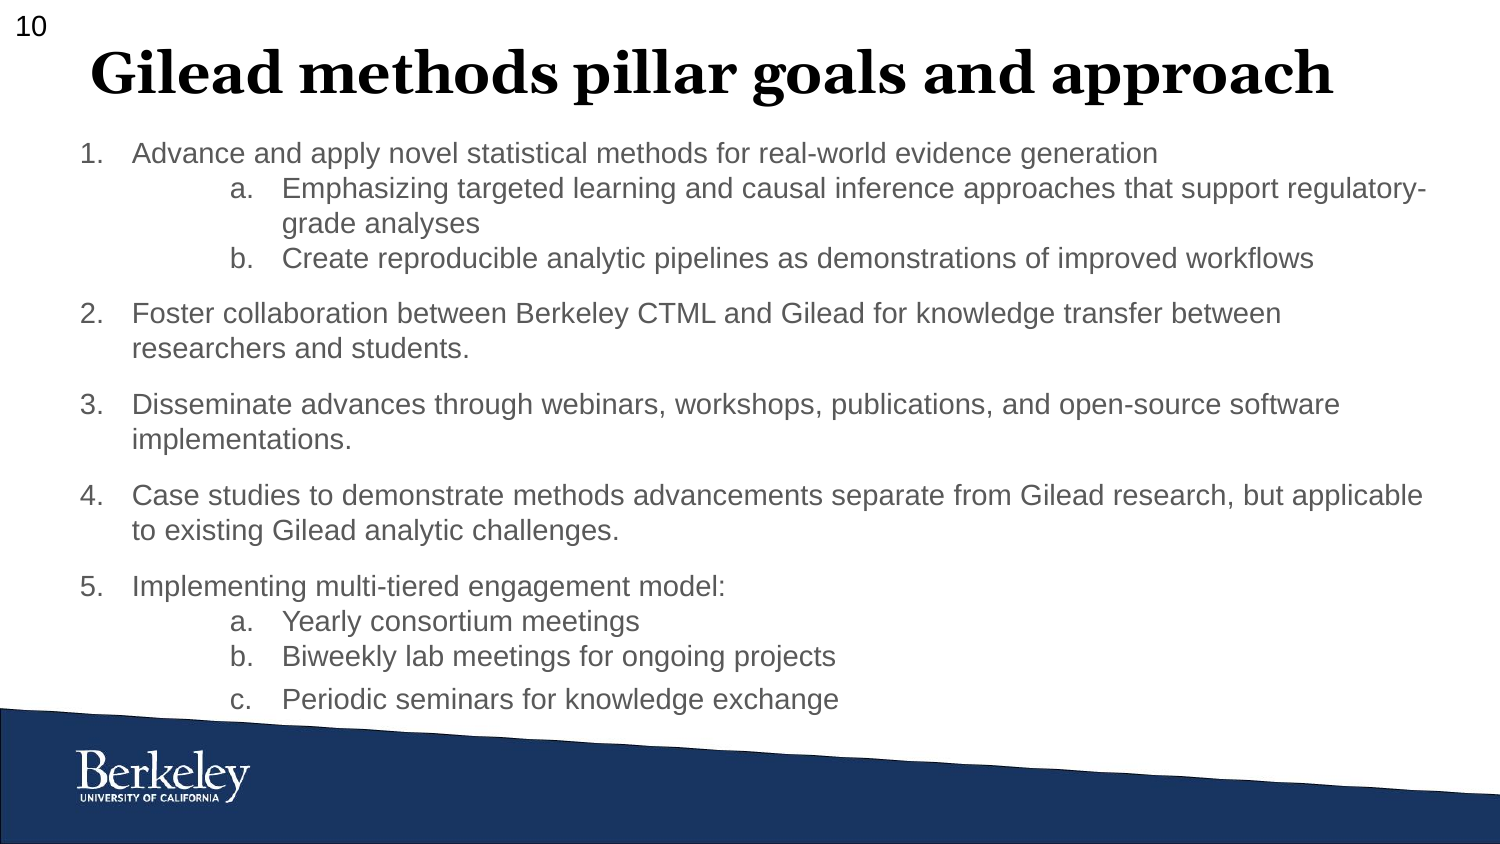

10
# Gilead methods pillar goals and approach
Advance and apply novel statistical methods for real-world evidence generation
Emphasizing targeted learning and causal inference approaches that support regulatory-grade analyses
Create reproducible analytic pipelines as demonstrations of improved workflows
Foster collaboration between Berkeley CTML and Gilead for knowledge transfer between researchers and students.
Disseminate advances through webinars, workshops, publications, and open-source software implementations.
Case studies to demonstrate methods advancements separate from Gilead research, but applicable to existing Gilead analytic challenges.
Implementing multi-tiered engagement model:
Yearly consortium meetings
Biweekly lab meetings for ongoing projects
Periodic seminars for knowledge exchange